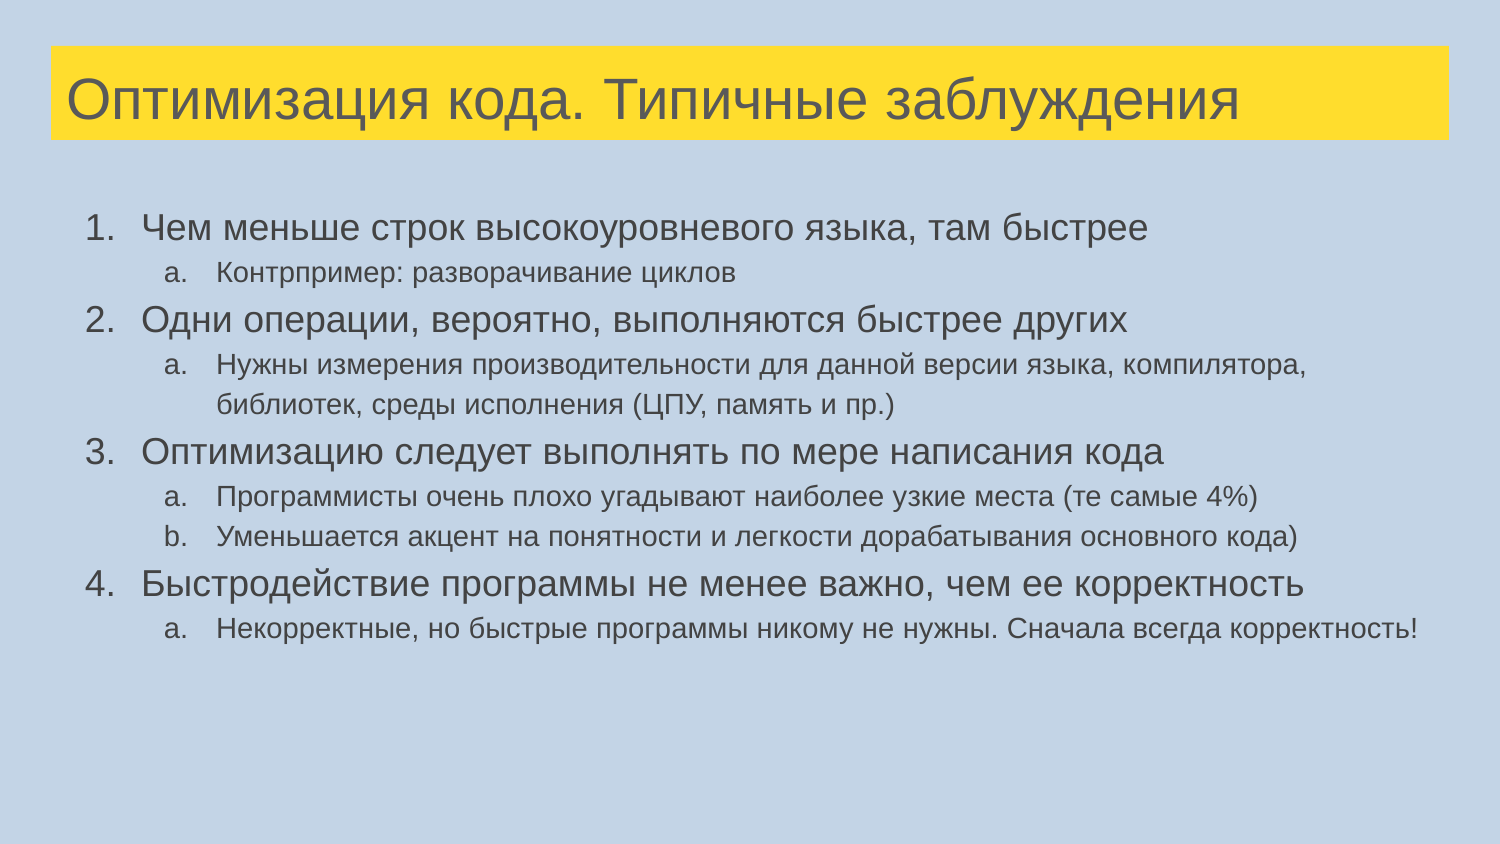

# Оптимизация кода. Типичные заблуждения
Чем меньше строк высокоуровневого языка, там быстрее
Контрпример: разворачивание циклов
Одни операции, вероятно, выполняются быстрее других
Нужны измерения производительности для данной версии языка, компилятора, библиотек, среды исполнения (ЦПУ, память и пр.)
Оптимизацию следует выполнять по мере написания кода
Программисты очень плохо угадывают наиболее узкие места (те самые 4%)
Уменьшается акцент на понятности и легкости дорабатывания основного кода)
Быстродействие программы не менее важно, чем ее корректность
Некорректные, но быстрые программы никому не нужны. Сначала всегда корректность!